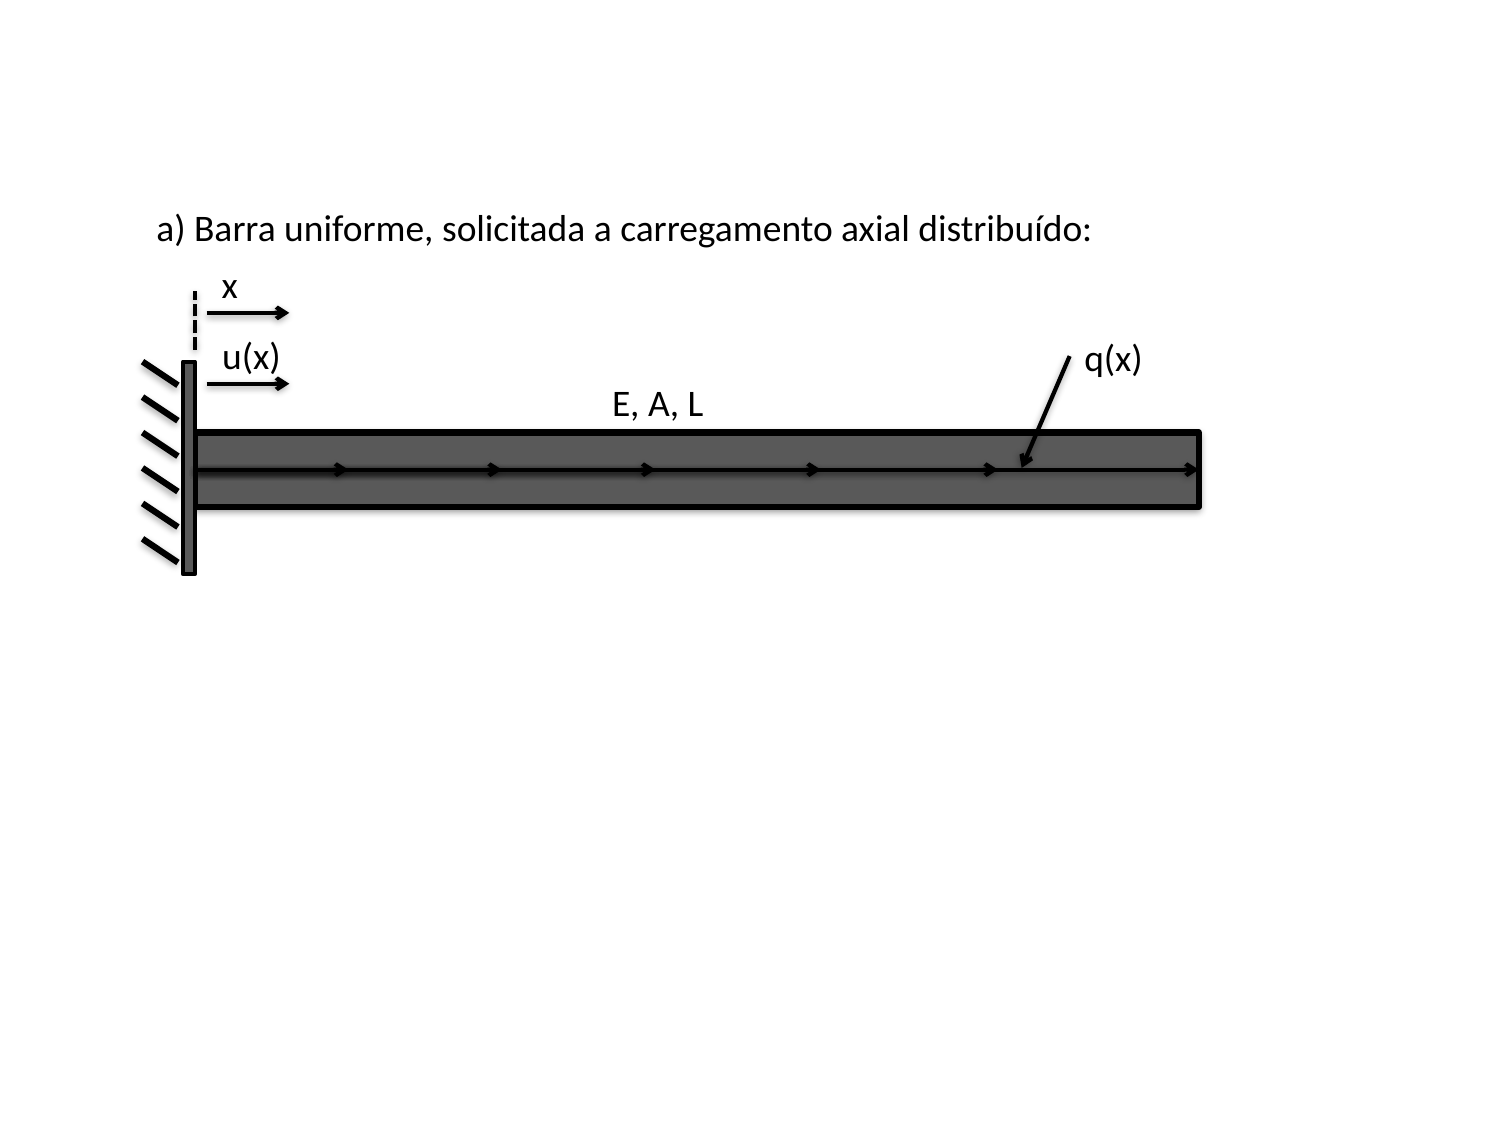

a) Barra uniforme, solicitada a carregamento axial distribuído:
x
u(x)
q(x)

E, A, L